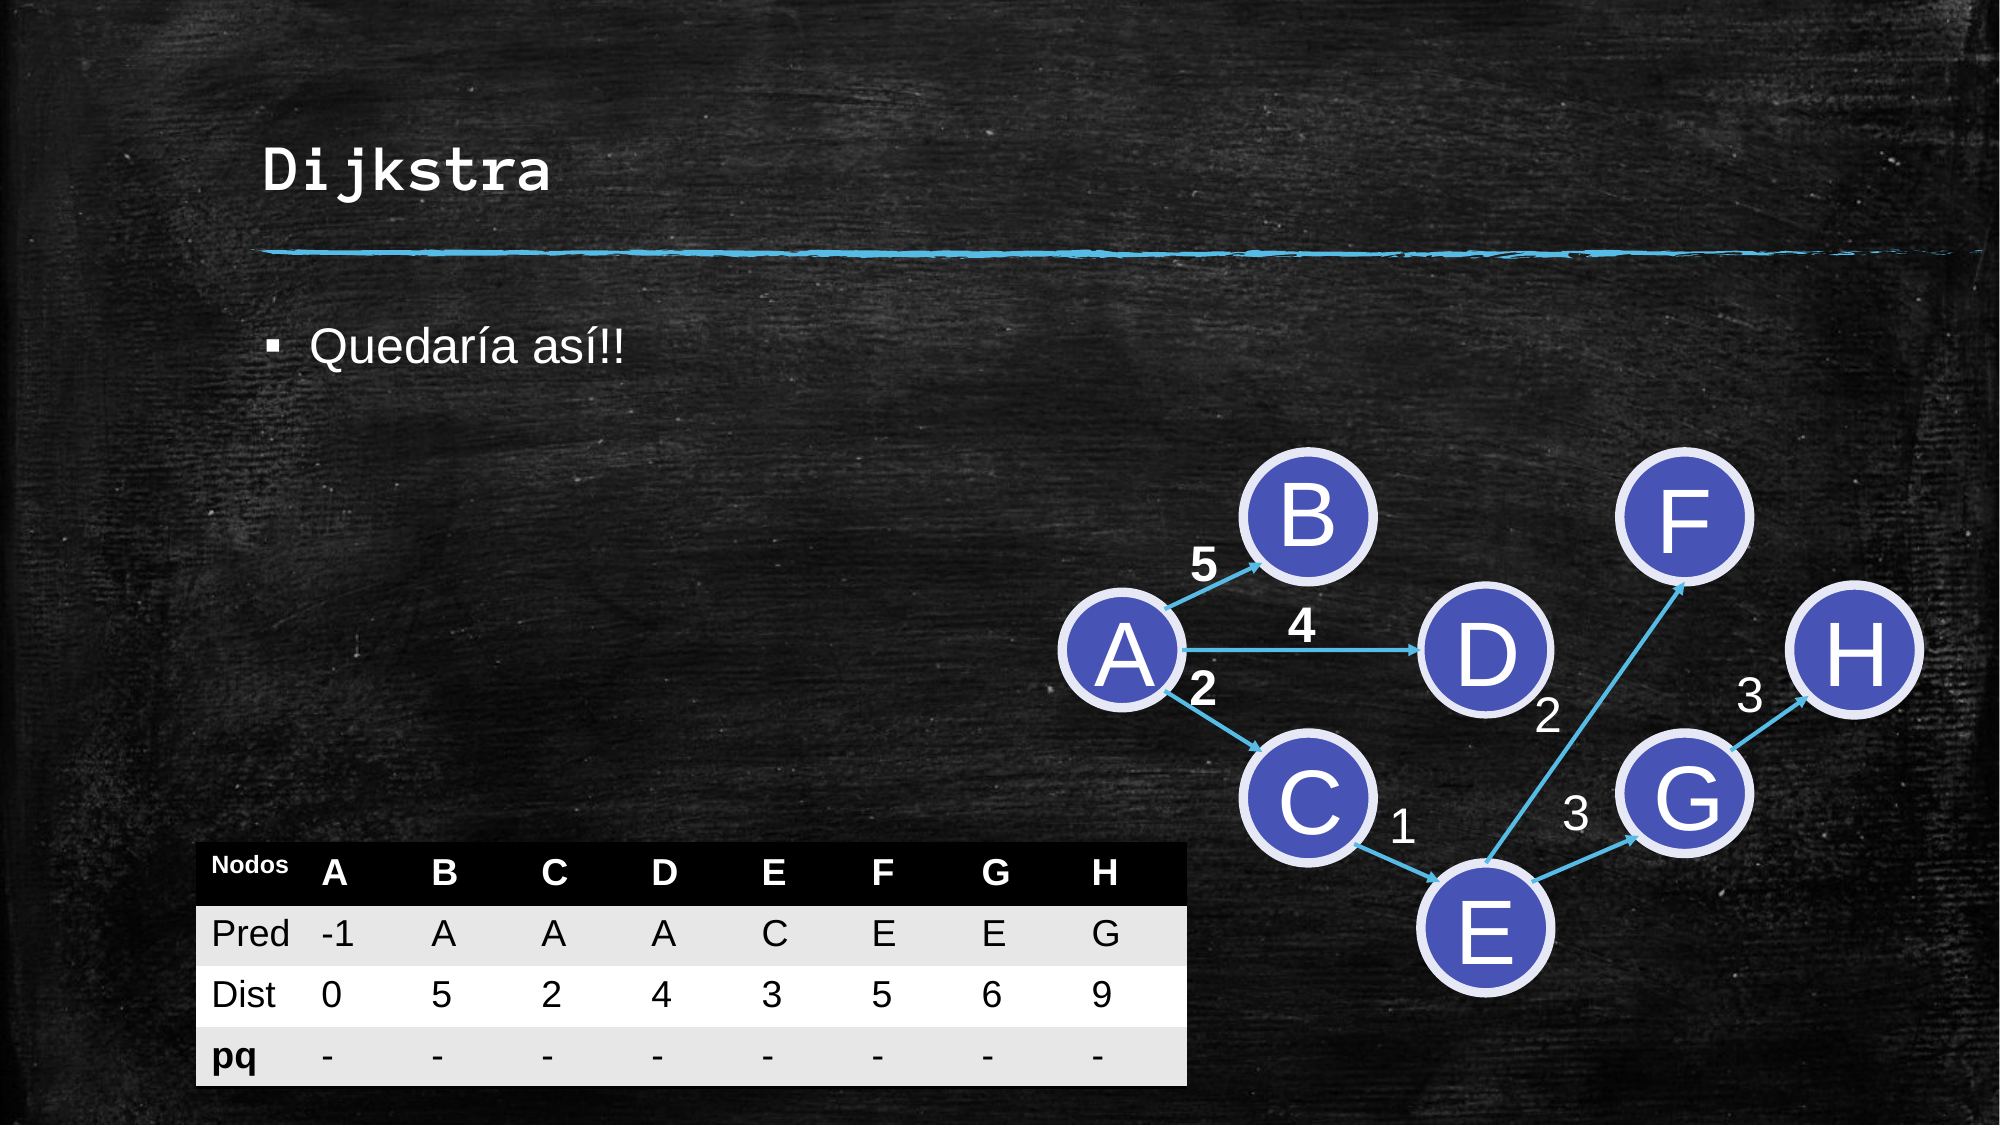

# Dijkstra
Quedaría así!!

B
F
5
D
H
4
A
2
3
2
C
G
3
1
| Nodos | A | B | C | D | E | F | G | H |
| --- | --- | --- | --- | --- | --- | --- | --- | --- |
| Pred | -1 | A | A | A | C | E | E | G |
| Dist | 0 | 5 | 2 | 4 | 3 | 5 | 6 | 9 |
| pq | - | - | - | - | - | - | - | - |
E